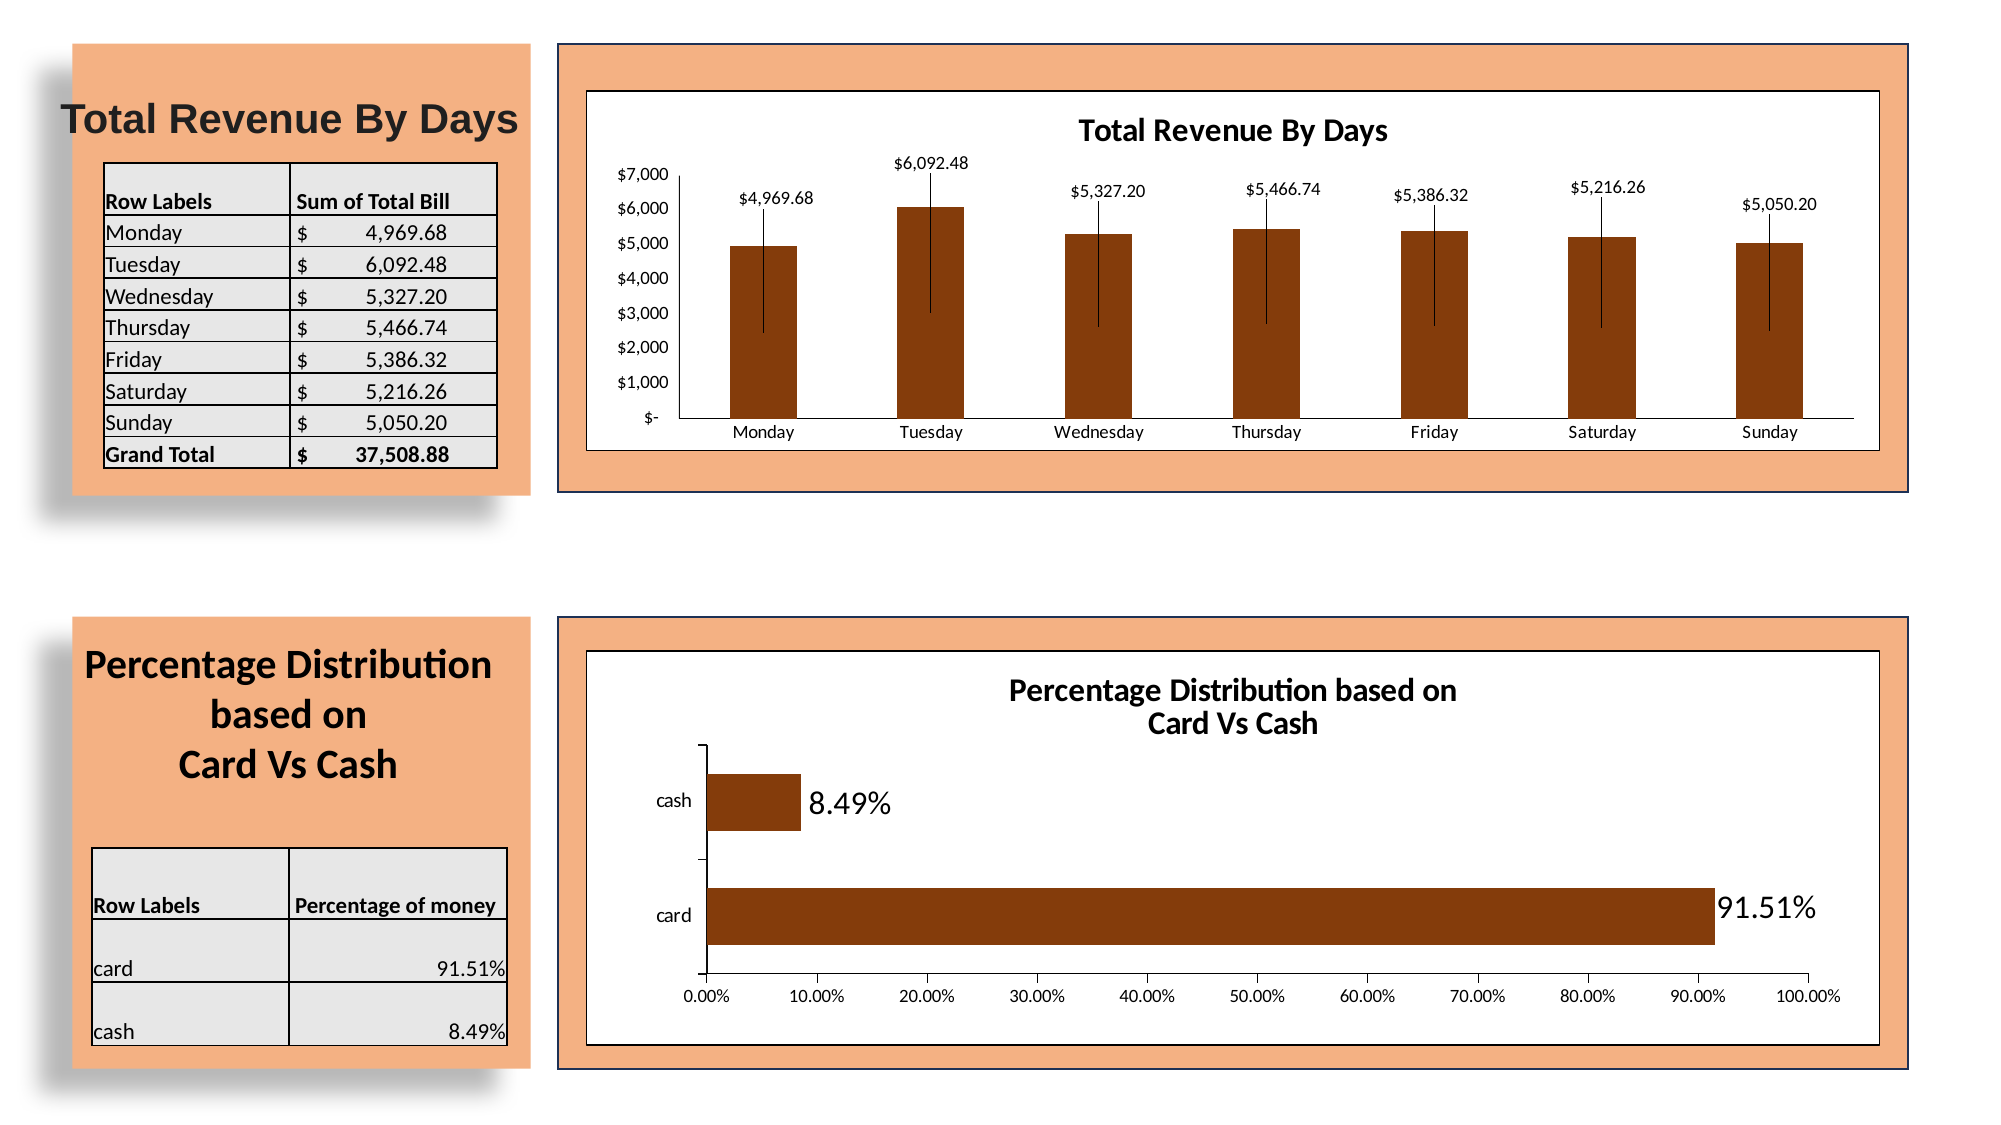

Total Revenue By Days

### Chart: Total Revenue By Days

| Category | Total |
|---|---|
| Monday | 4969.68 |
| Tuesday | 6092.479999999994 |
| Wednesday | 5327.200000000001 |
| Thursday | 5466.739999999996 |
| Friday | 5386.32 |
| Saturday | 5216.26 |
| Sunday | 5050.199999999999 |
| Row Labels | Sum of Total Bill |
| --- | --- |
| Monday | $ 4,969.68 |
| Tuesday | $ 6,092.48 |
| Wednesday | $ 5,327.20 |
| Thursday | $ 5,466.74 |
| Friday | $ 5,386.32 |
| Saturday | $ 5,216.26 |
| Sunday | $ 5,050.20 |
| Grand Total | $ 37,508.88 |

Percentage Distribution based on
Card Vs Cash

### Chart: Percentage Distribution based on
Card Vs Cash

| Category | Total |
|---|---|
| card | 0.9150601137650604 |
| cash | 0.0849398862349396 |
| Row Labels | Percentage of money |
| --- | --- |
| card | 91.51% |
| cash | 8.49% |